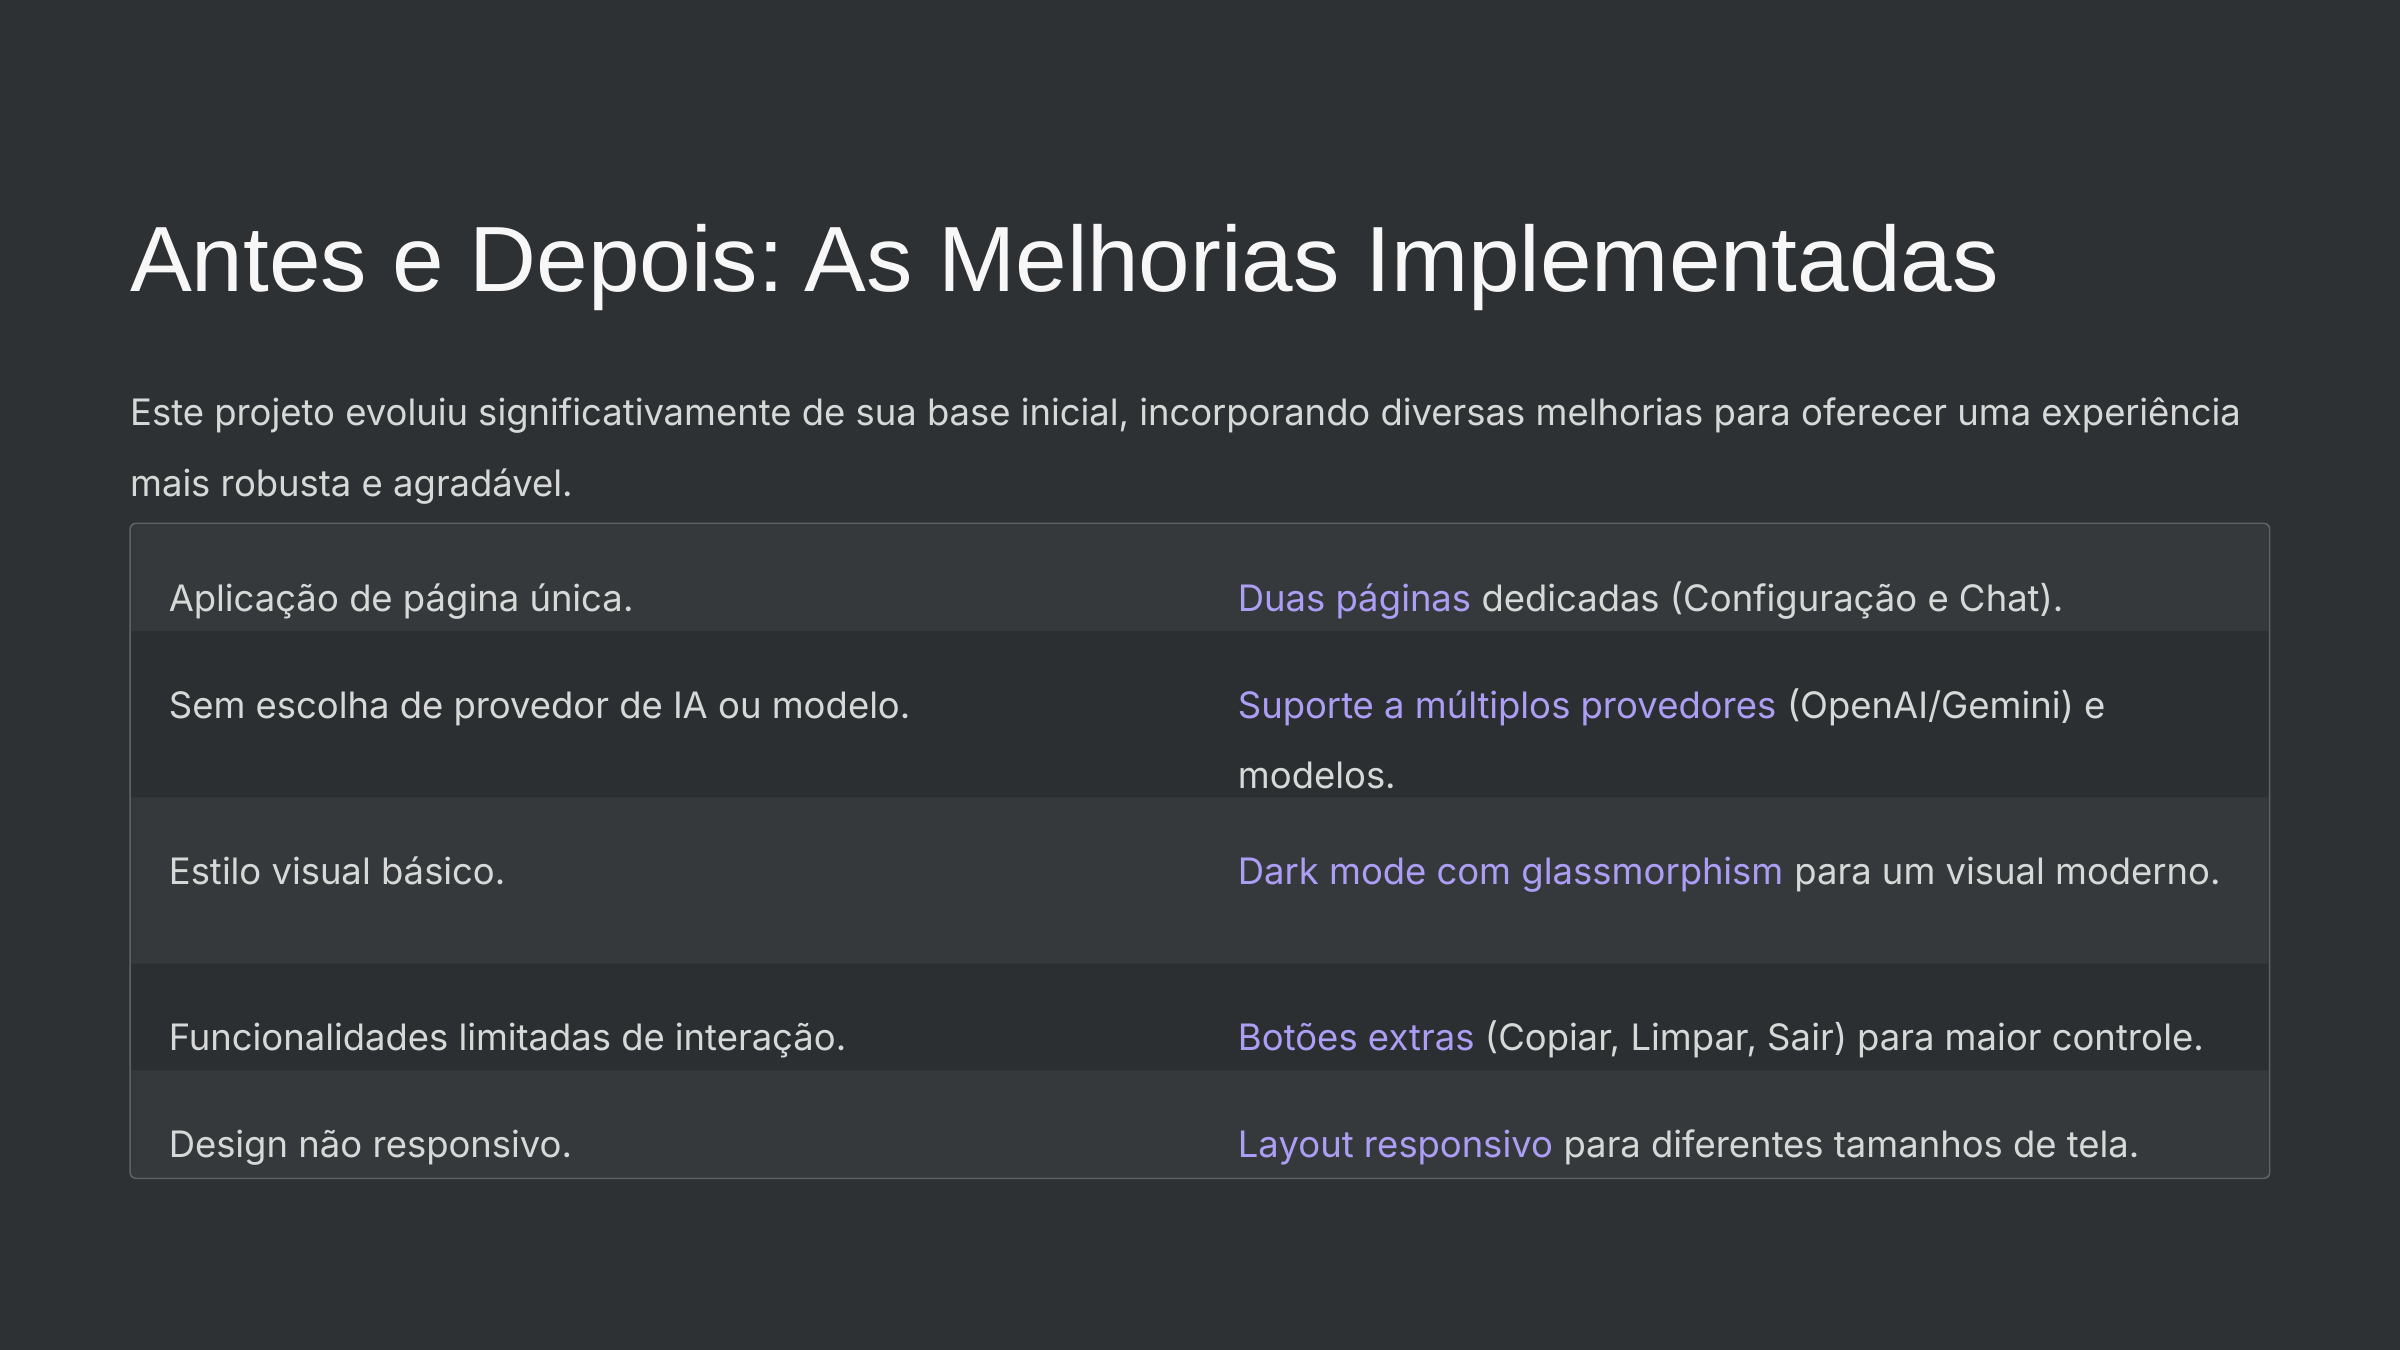

Antes e Depois: As Melhorias Implementadas
Este projeto evoluiu significativamente de sua base inicial, incorporando diversas melhorias para oferecer uma experiência mais robusta e agradável.

Aplicação de página única.
Duas páginas dedicadas (Configuração e Chat).

Sem escolha de provedor de IA ou modelo.
Suporte a múltiplos provedores (OpenAI/Gemini) e modelos.

Estilo visual básico.
Dark mode com glassmorphism para um visual moderno.

Funcionalidades limitadas de interação.
Botões extras (Copiar, Limpar, Sair) para maior controle.

Design não responsivo.
Layout responsivo para diferentes tamanhos de tela.